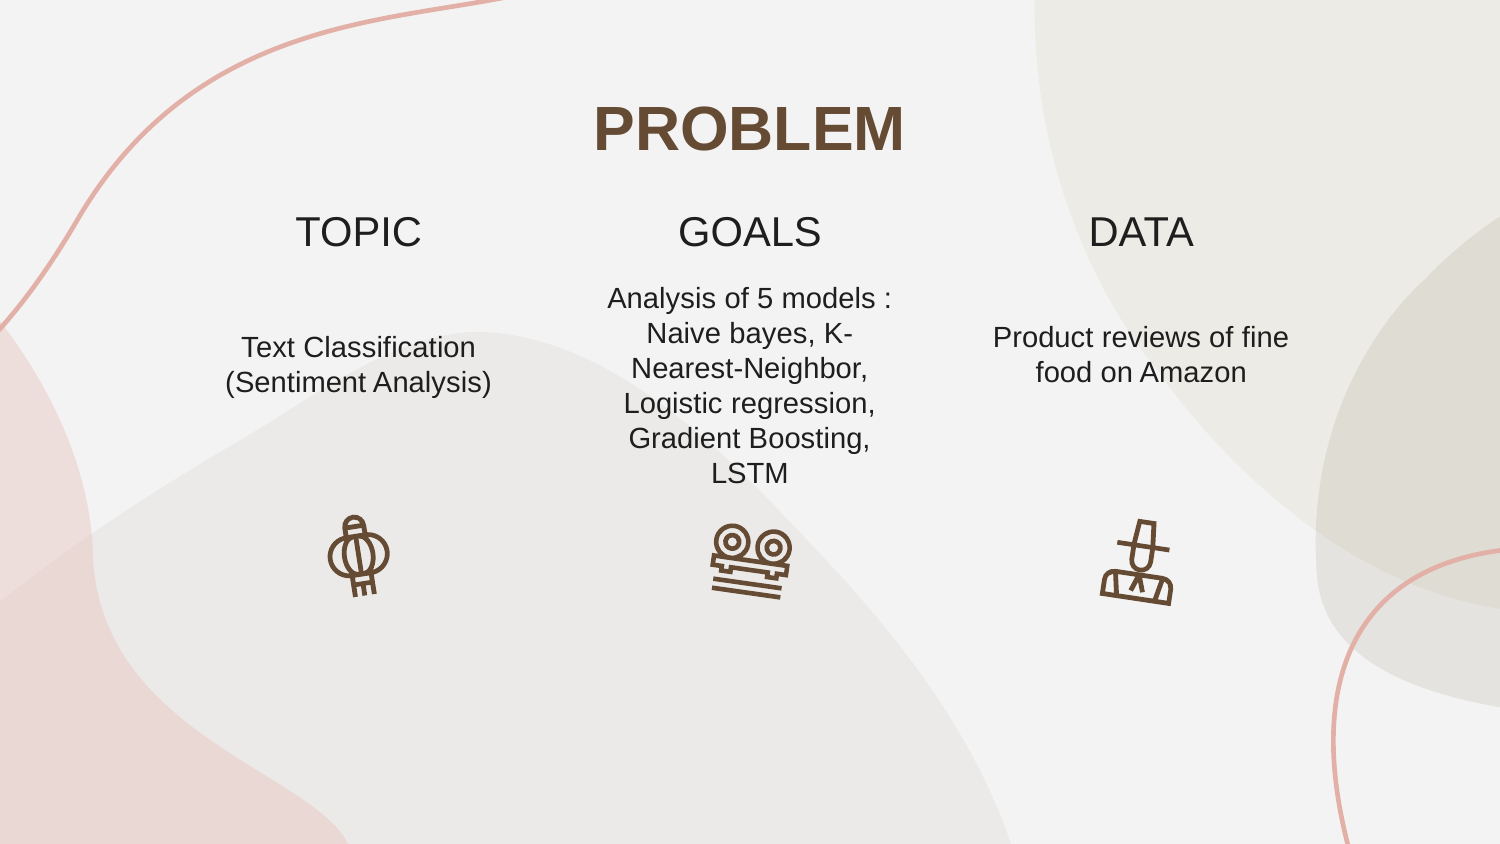

# PROBLEM
TOPIC
GOALS
DATA
Analysis of 5 models : Naive bayes, K-Nearest-Neighbor, Logistic regression, Gradient Boosting, LSTM

Product reviews of fine food on Amazon
Text Classification
(Sentiment Analysis)